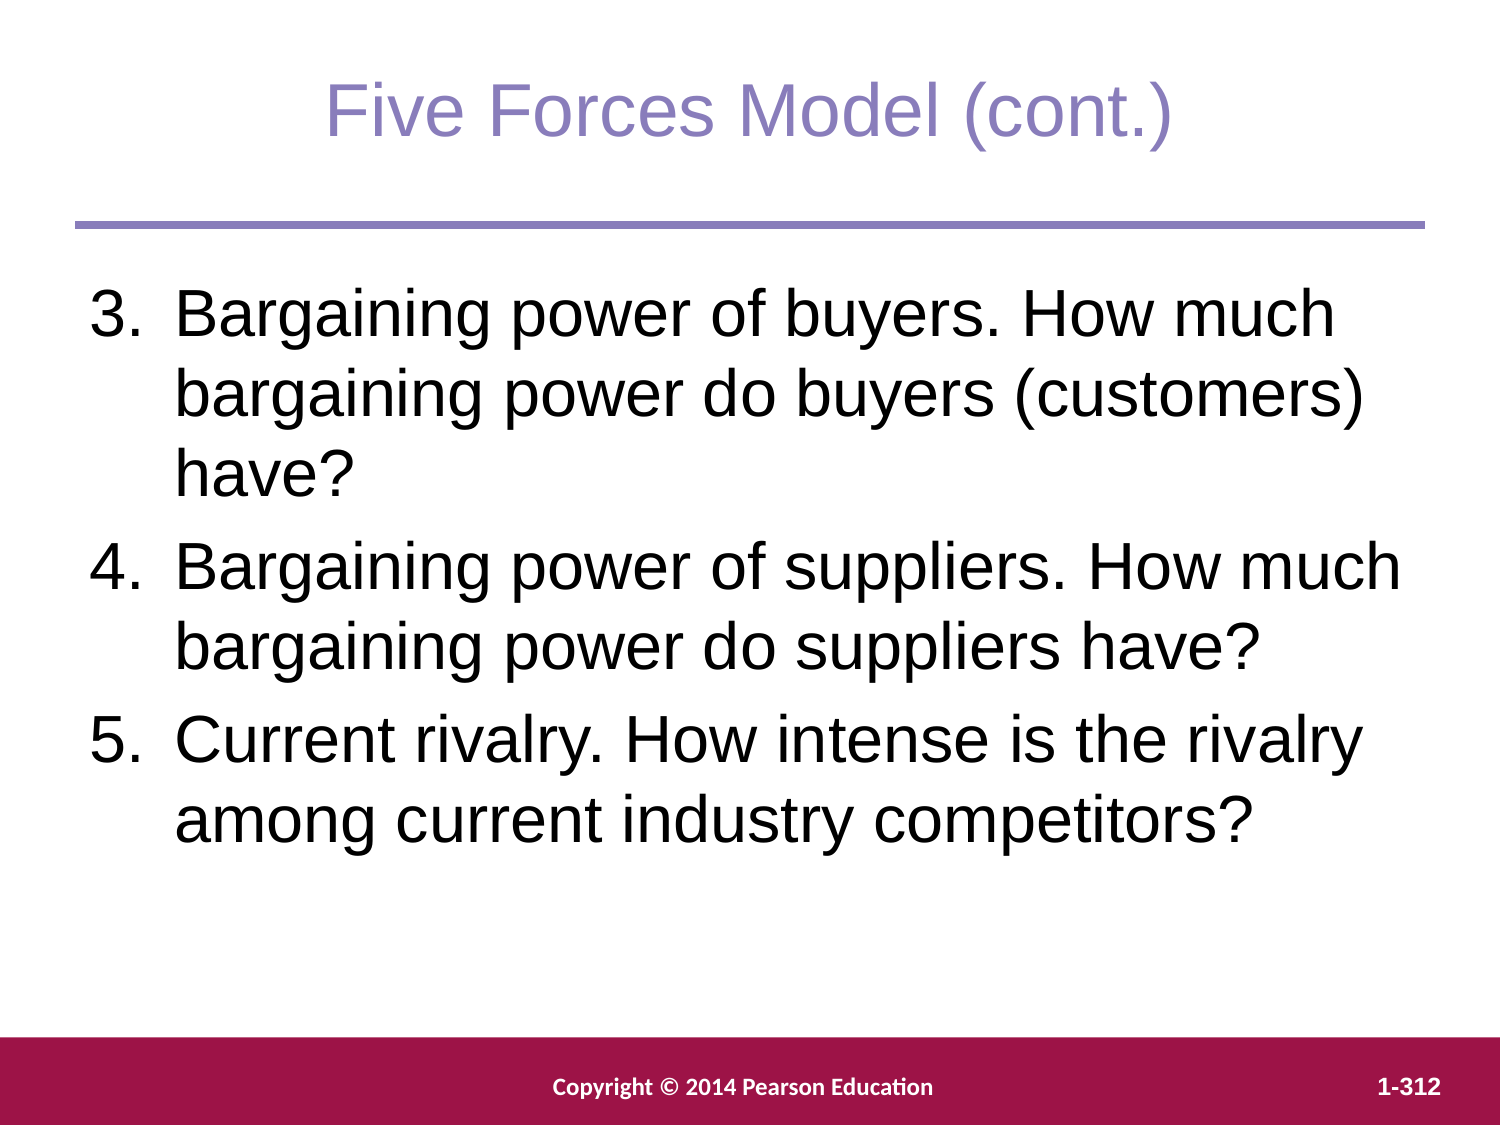

Five Forces Model (cont.)
Bargaining power of buyers. How much bargaining power do buyers (customers) have?
Bargaining power of suppliers. How much bargaining power do suppliers have?
Current rivalry. How intense is the rivalry among current industry competitors?